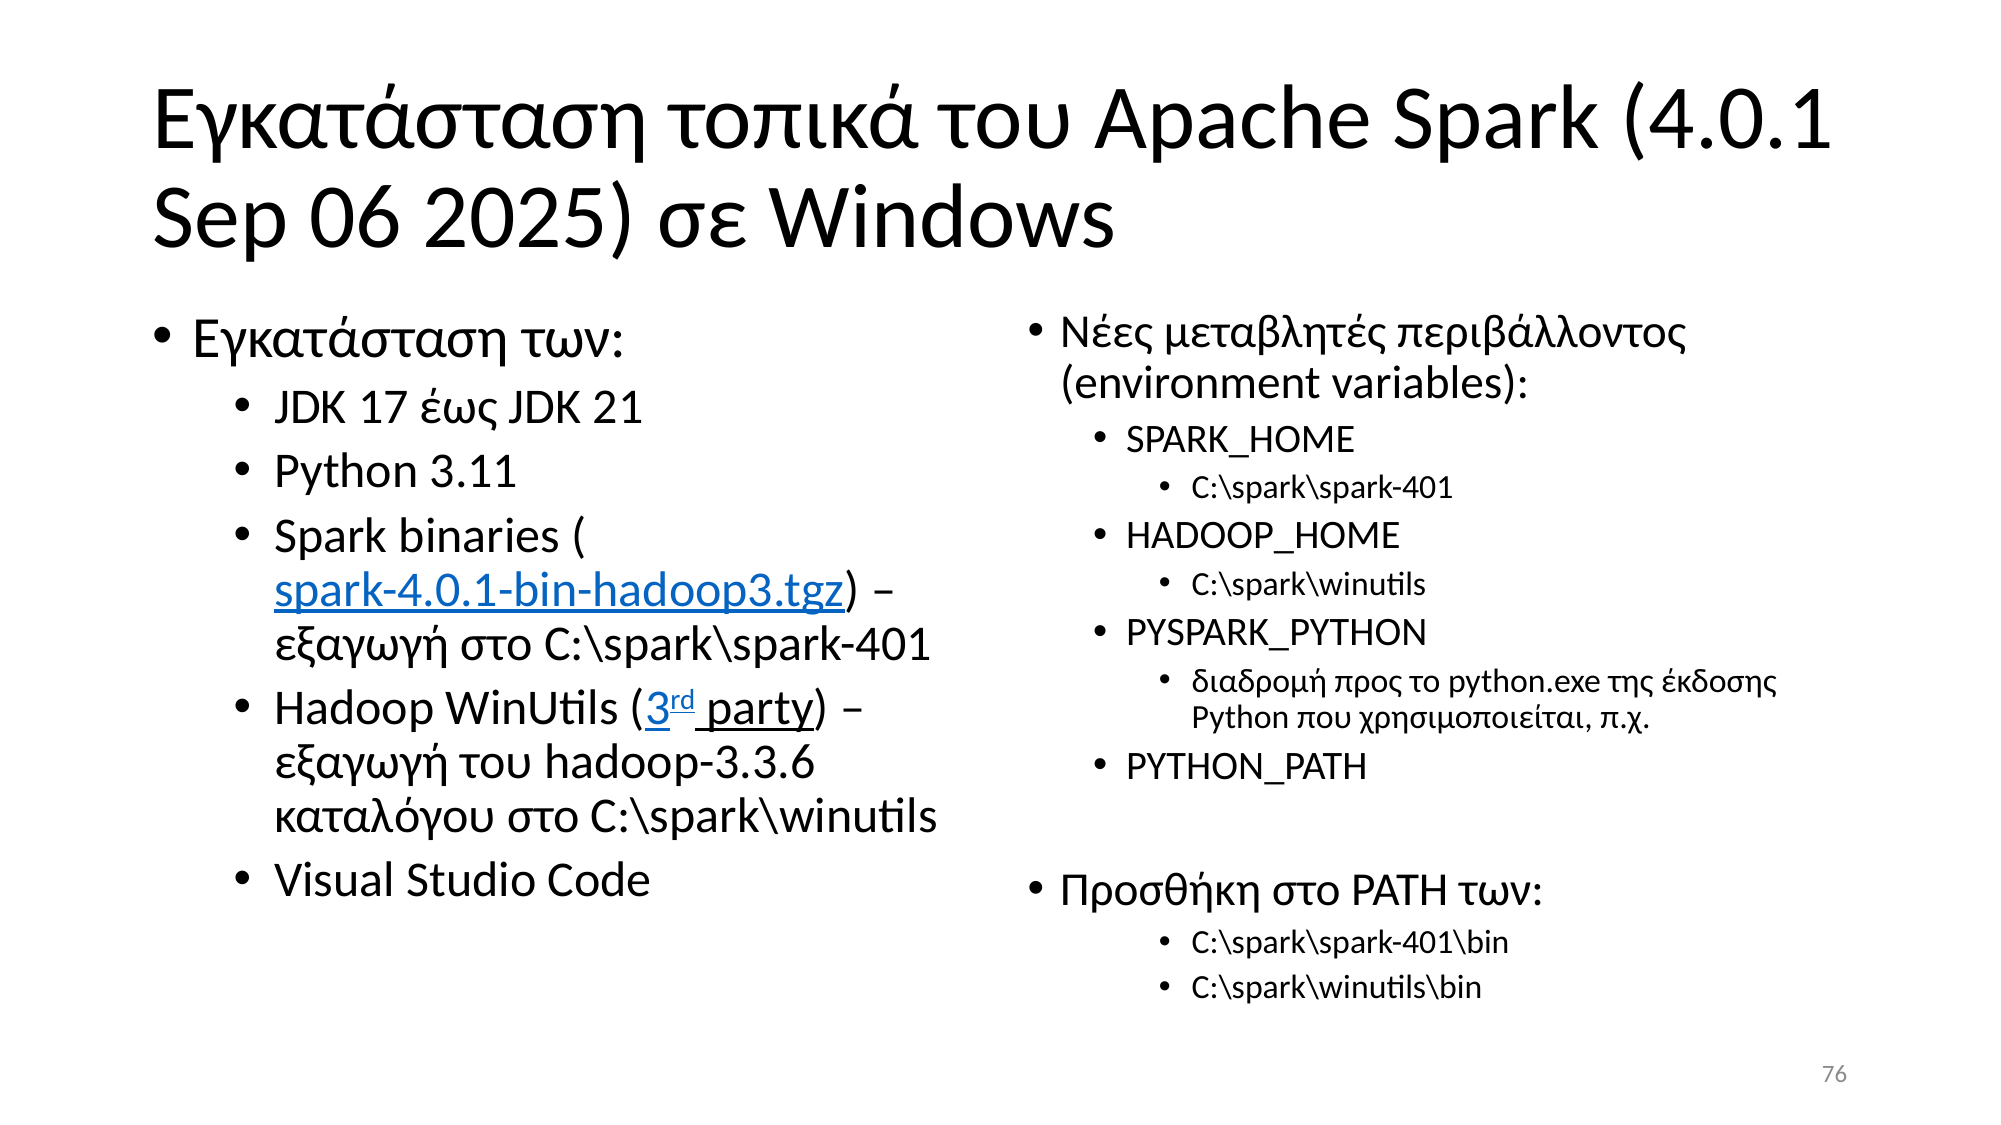

# Εγκατάσταση τοπικά του Apache Spark (4.0.1 Sep 06 2025) σε Windows
Εγκατάσταση των:
JDK 17 έως JDK 21
Python 3.11
Spark binaries (spark-4.0.1-bin-hadoop3.tgz) – εξαγωγή στο C:\spark\spark-401
Hadoop WinUtils (3rd party) – εξαγωγή του hadoop-3.3.6 καταλόγου στο C:\spark\winutils
Visual Studio Code

Νέες μεταβλητές περιβάλλοντος (environment variables):
SPARK_HOME
C:\spark\spark-401
HADOOP_HOME
C:\spark\winutils
PYSPARK_PYTHON
διαδρομή προς το python.exe της έκδοσης Python που χρησιμοποιείται, π.χ.
PYTHON_PATH

Προσθήκη στο PATH των:
C:\spark\spark-401\bin
C:\spark\winutils\bin

76